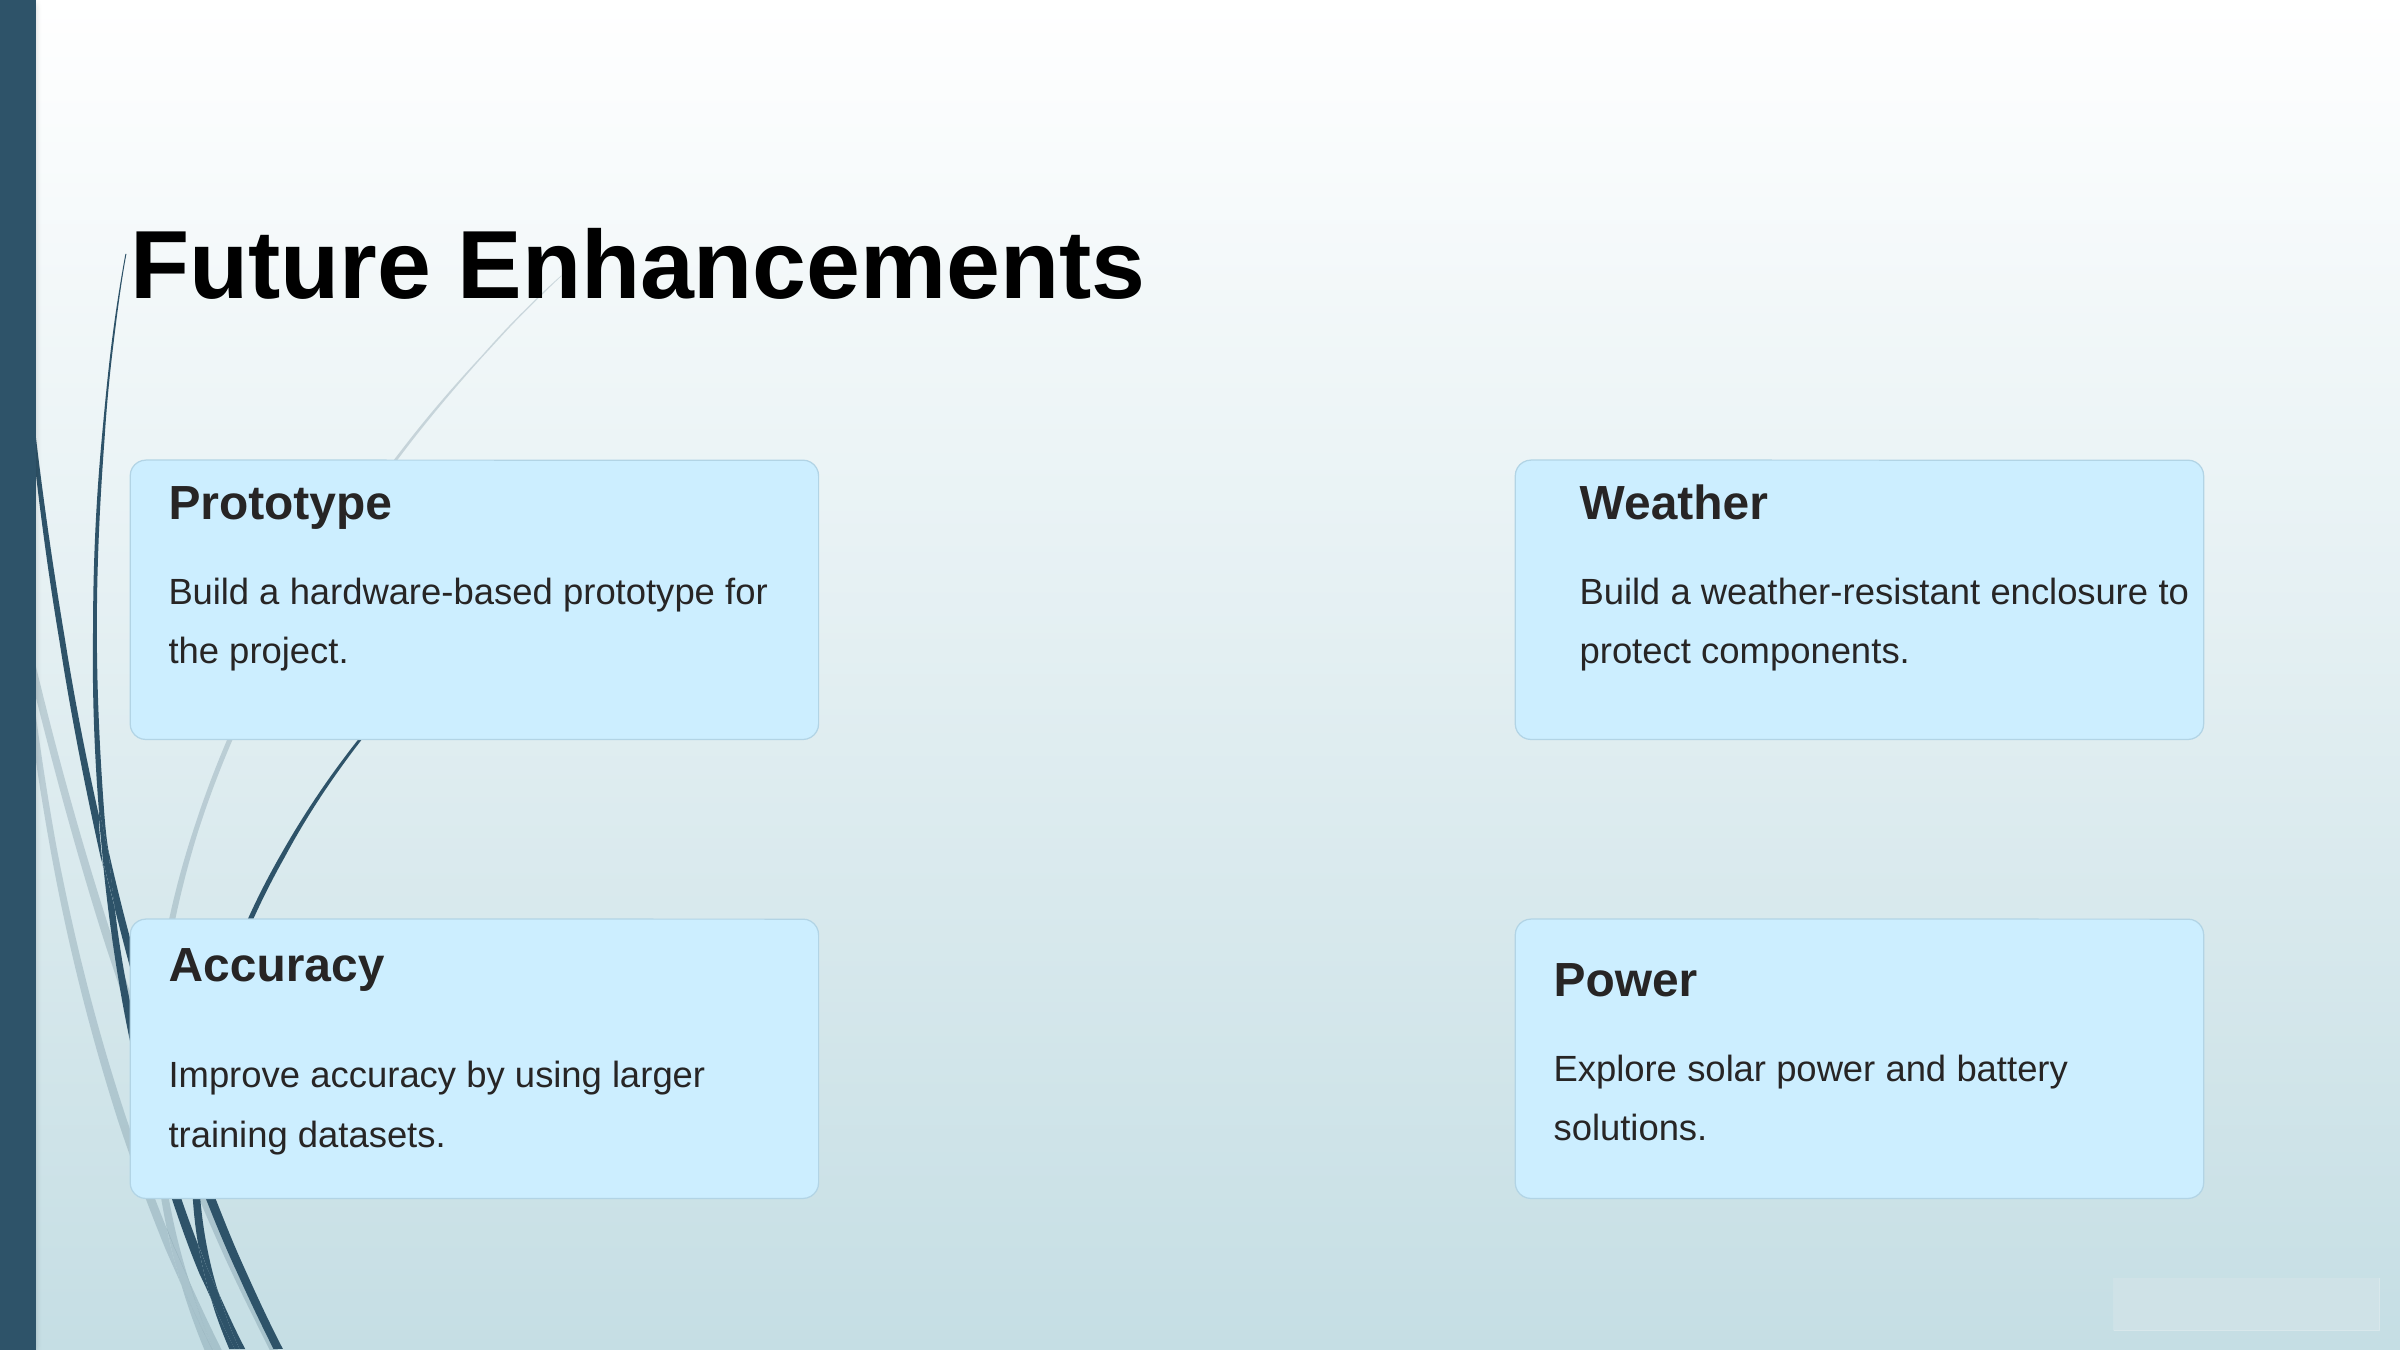

Future Enhancements

Prototype
Weather
Build a hardware-based prototype for the project.
Build a weather-resistant enclosure to protect components.

Accuracy
Power
Explore solar power and battery solutions.
Improve accuracy by using larger training datasets.